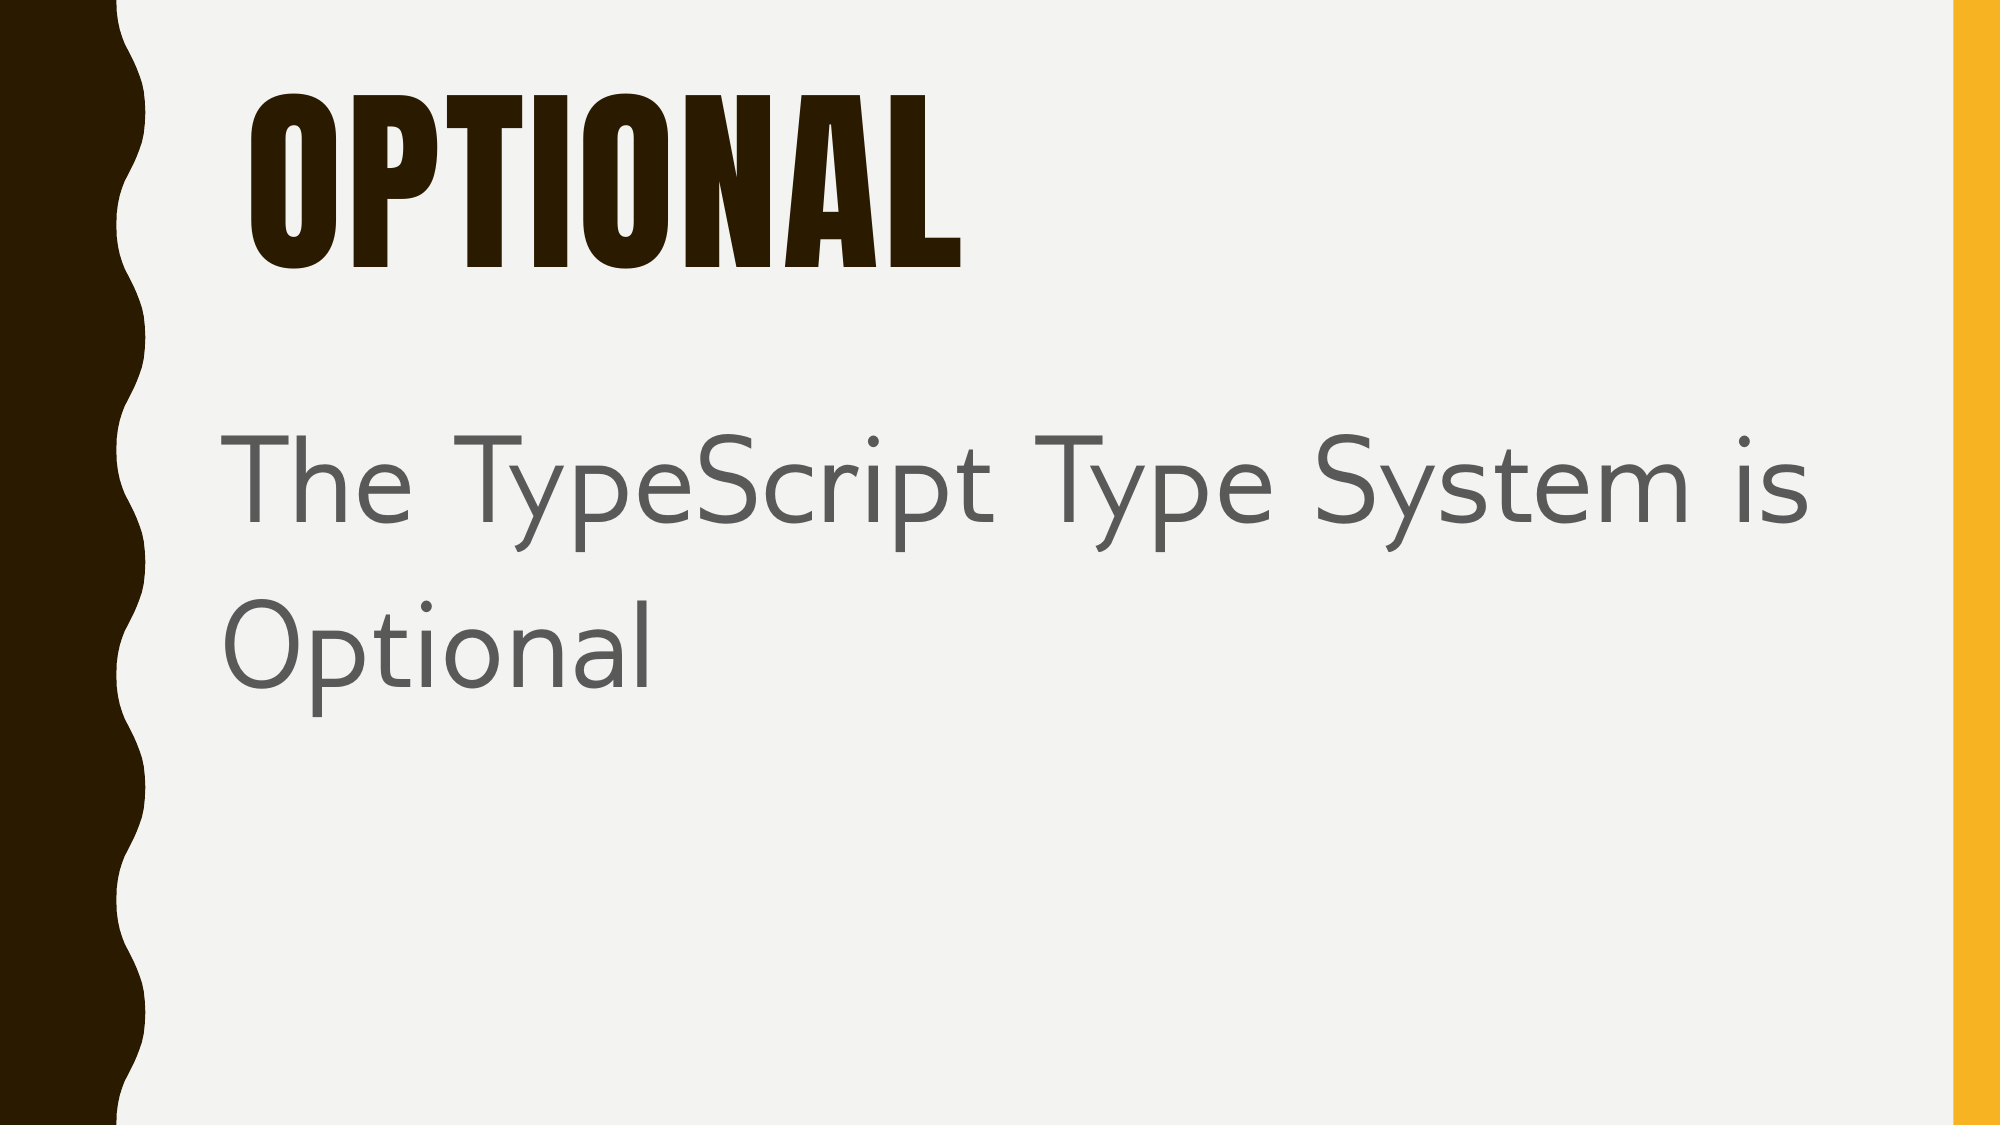

Optional
The TypeScript Type System is Optional